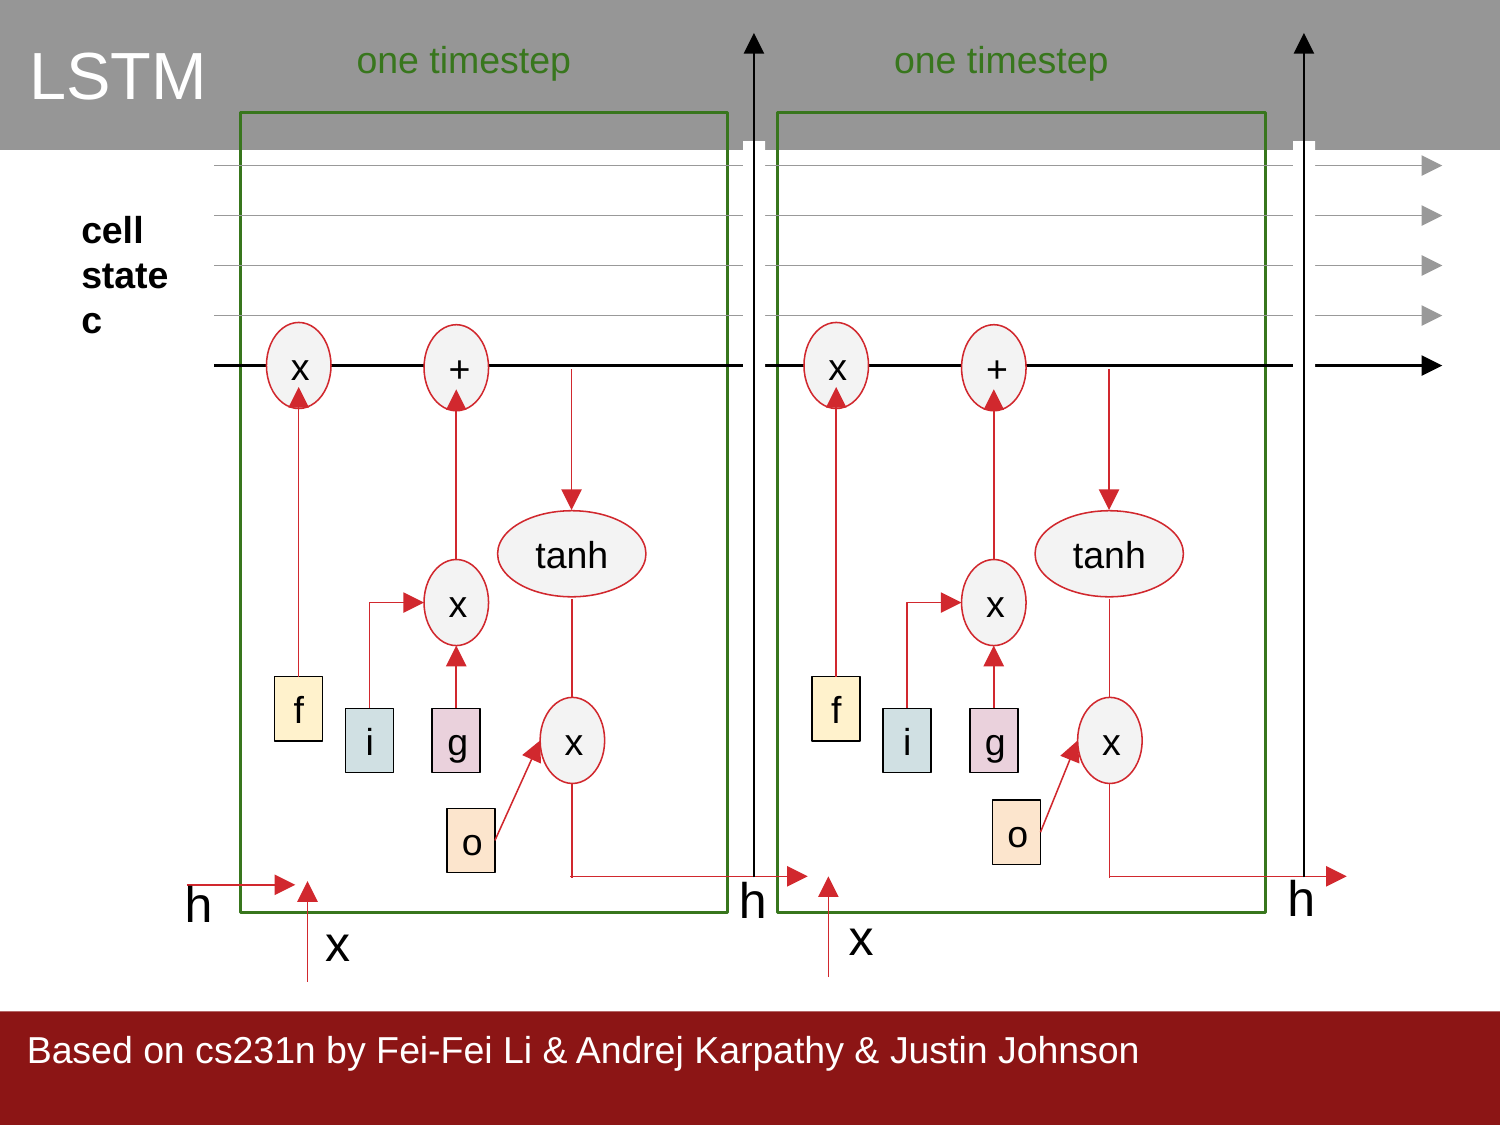

LSTM
one timestep
one timestep

cell
state c
x
x
+
+
tanh
tanh
x
x
f
f
x
x
g
g
i
i
o
o
h
h
h
x
x